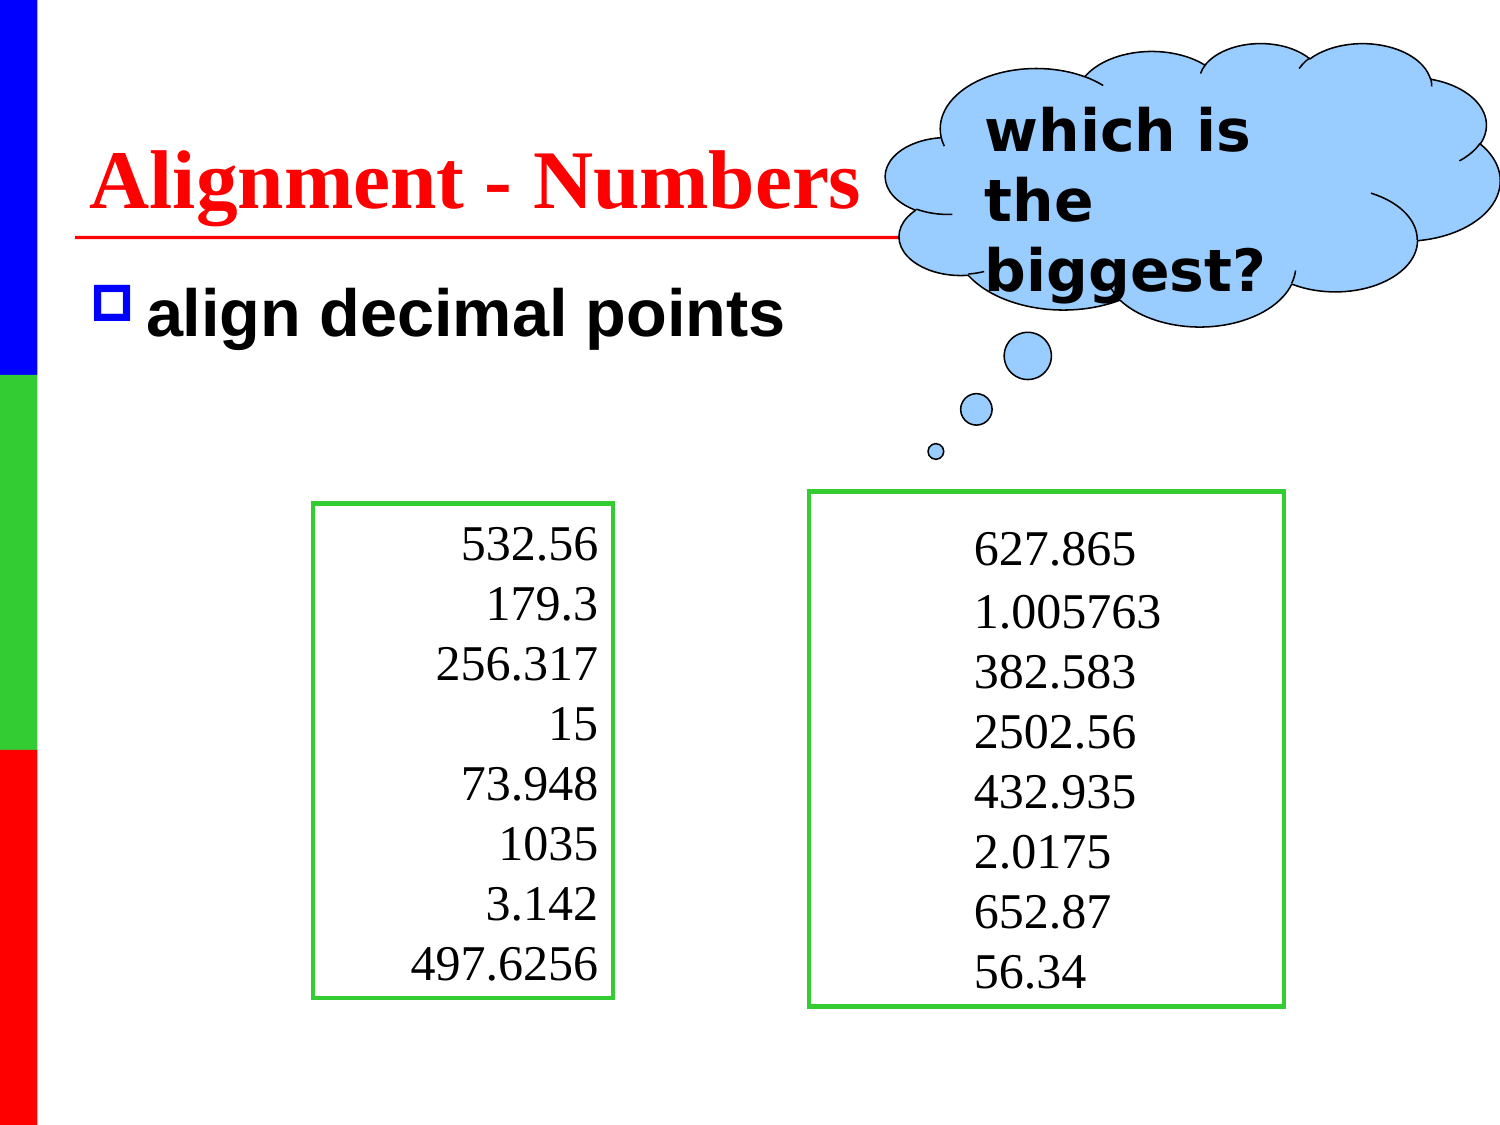

which is the biggest?

# Alignment - Numbers
align decimal points

	627.865
	1.005763
	382.583
	2502.56
	432.935
	2.0175
	652.87
	56.34
532.56
179.3
256.317
15
73.948
1035
3.142
497.6256